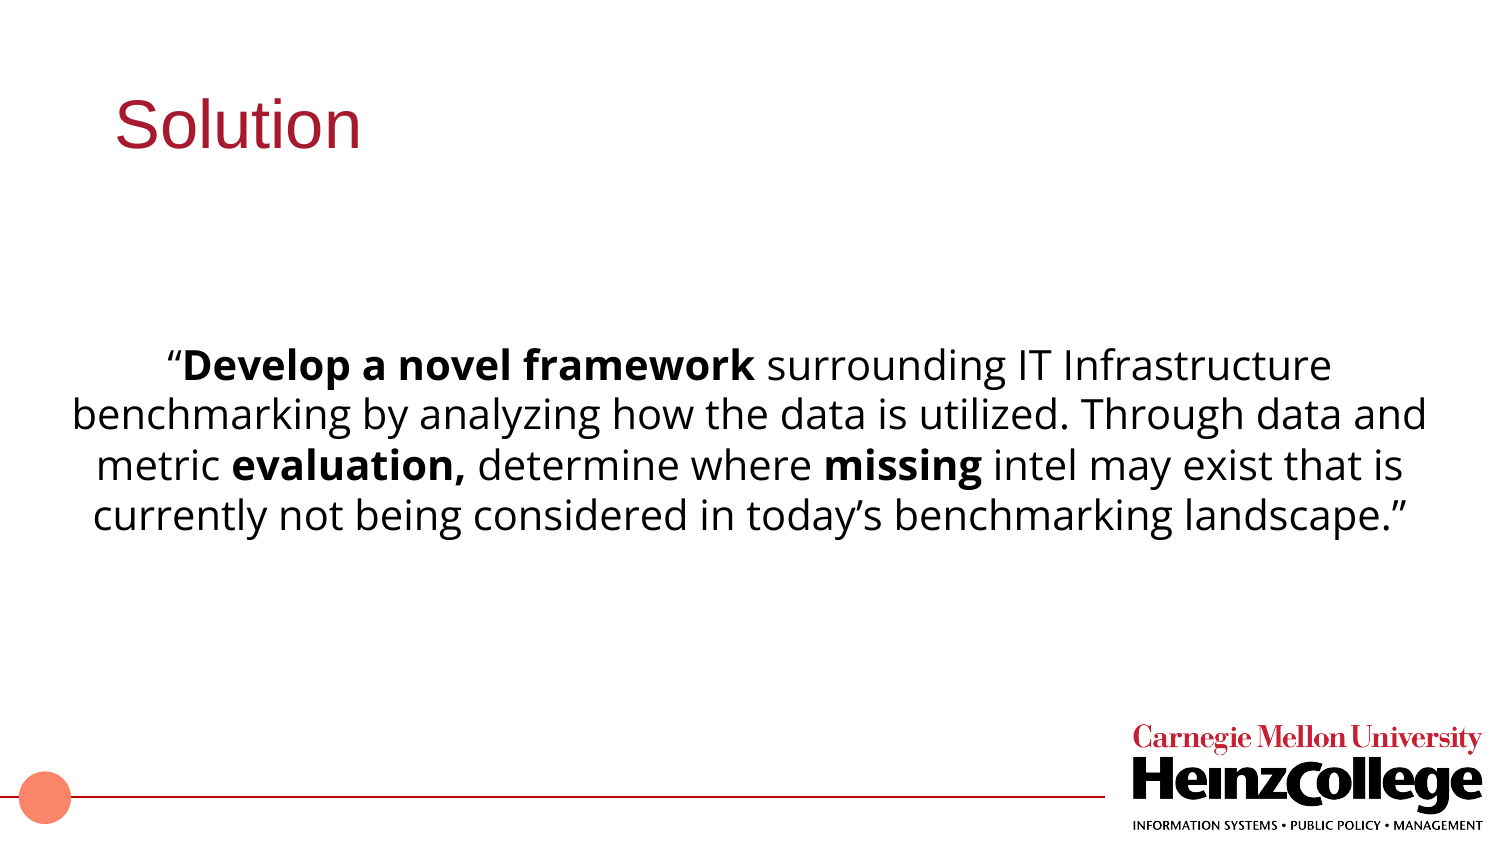

# Solution
“Develop a novel framework surrounding IT Infrastructure benchmarking by analyzing how the data is utilized. Through data and metric evaluation, determine where missing intel may exist that is currently not being considered in today’s benchmarking landscape.”